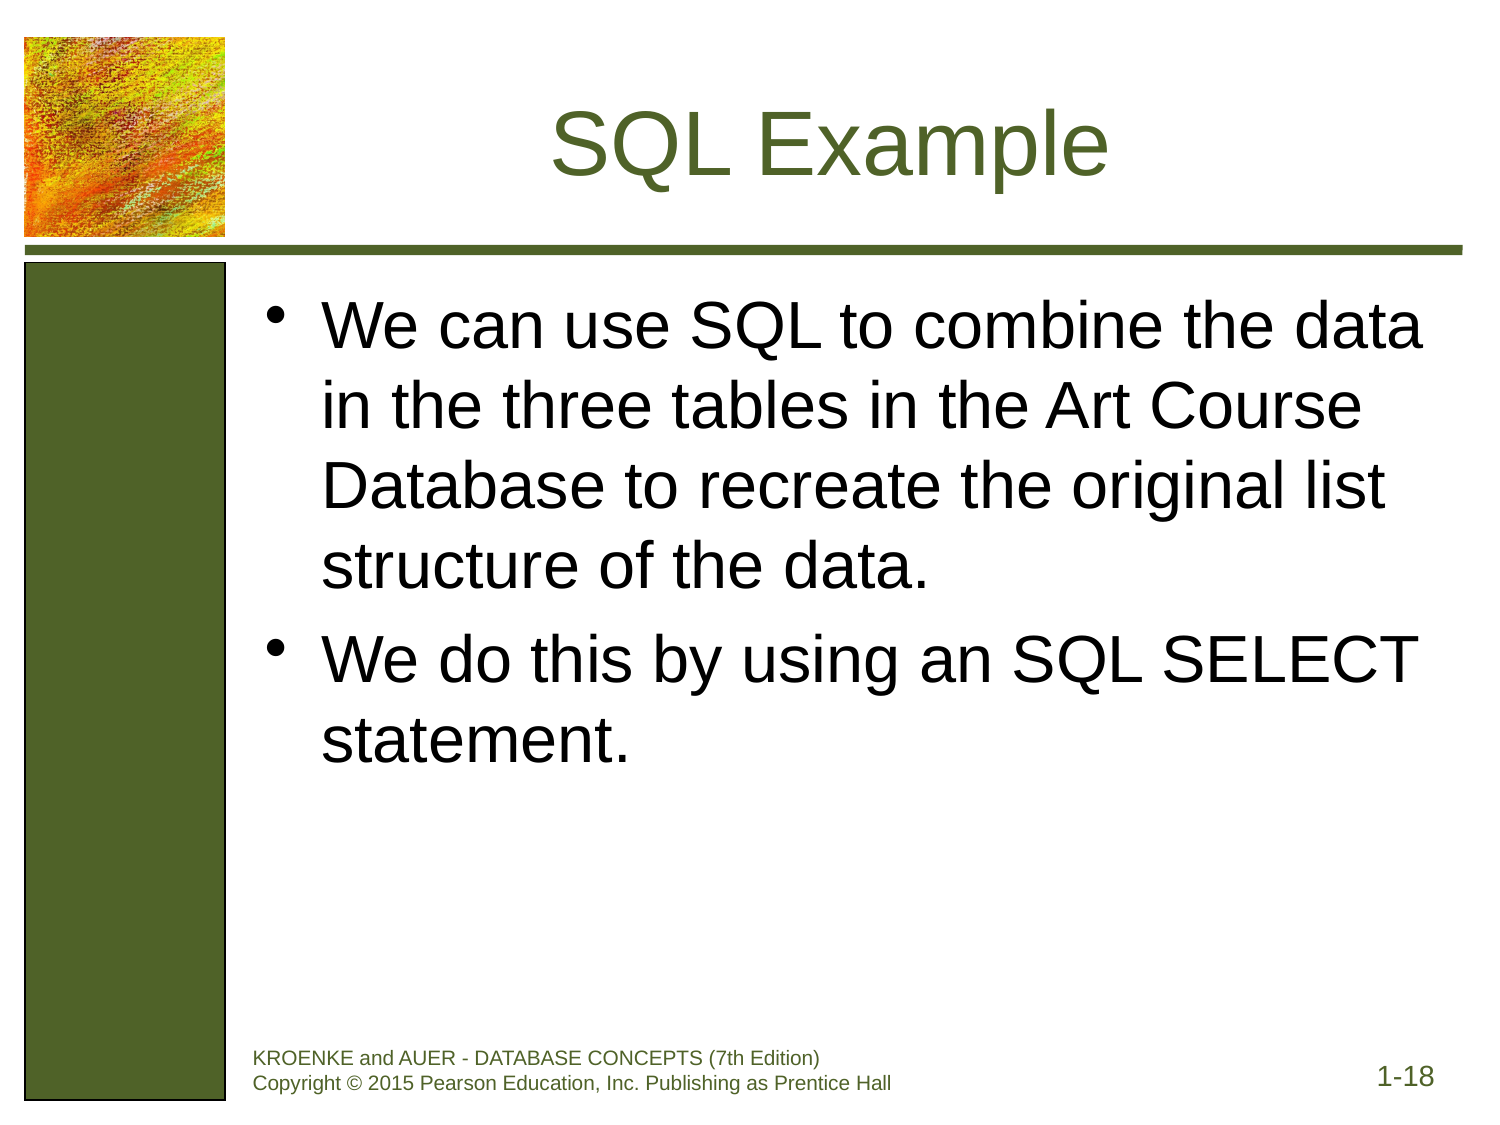

# SQL Example
We can use SQL to combine the data in the three tables in the Art Course Database to recreate the original list structure of the data.
We do this by using an SQL SELECT statement.
KROENKE and AUER - DATABASE CONCEPTS (7th Edition)                                      Copyright © 2015 Pearson Education, Inc. Publishing as Prentice Hall
1-18